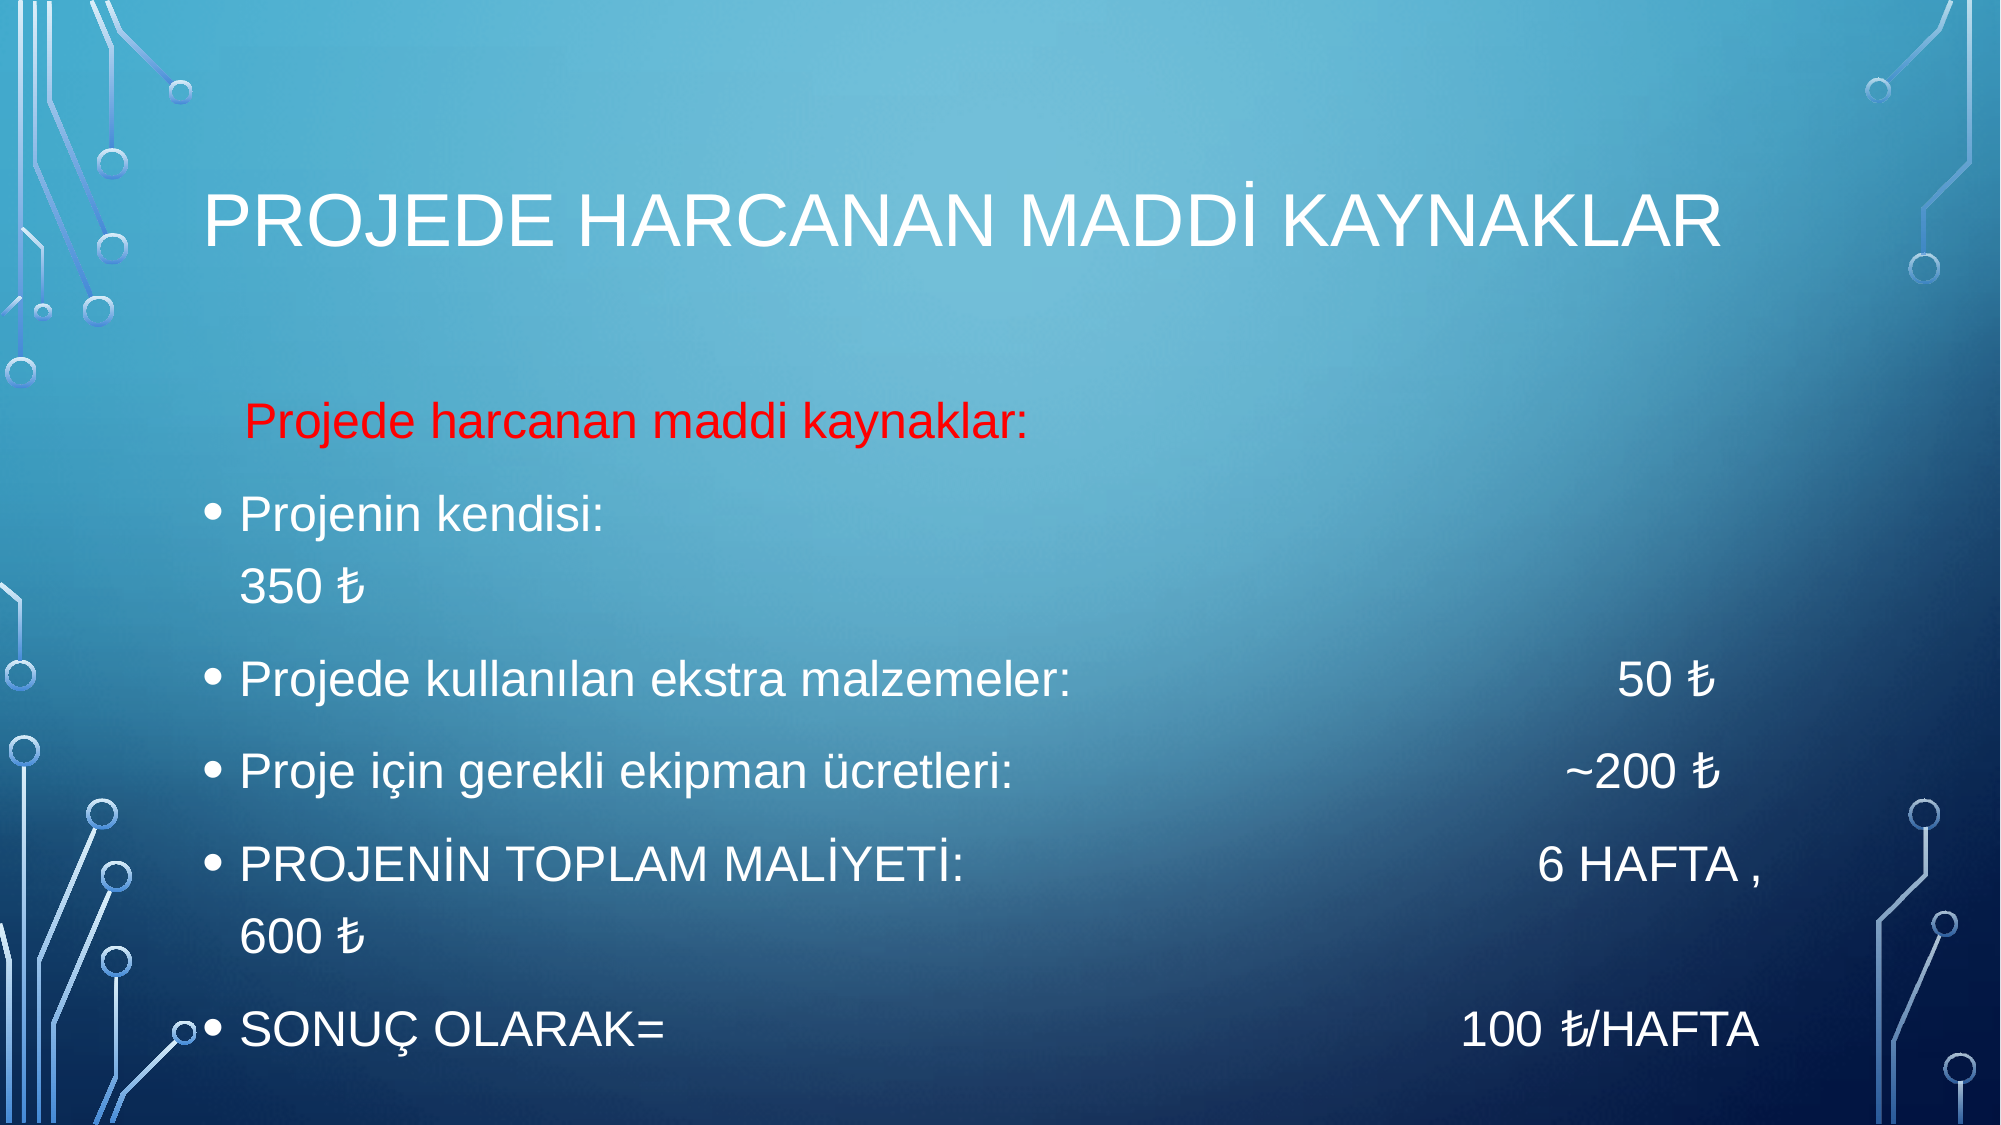

# PROJEDE HARCANAN maddi KAYNAKLAR
   Projede harcanan maddi kaynaklar:
Projenin kendisi:                                                 			350 ₺
Projede kullanılan ekstra malzemeler:  				  50 ₺
Proje için gerekli ekipman ücretleri:  			         ~200 ₺
PROJENİN TOPLAM MALİYETİ:   			       6 HAFTA , 600 ₺
SONUÇ OLARAK=                                                         100 ₺/HAFTA